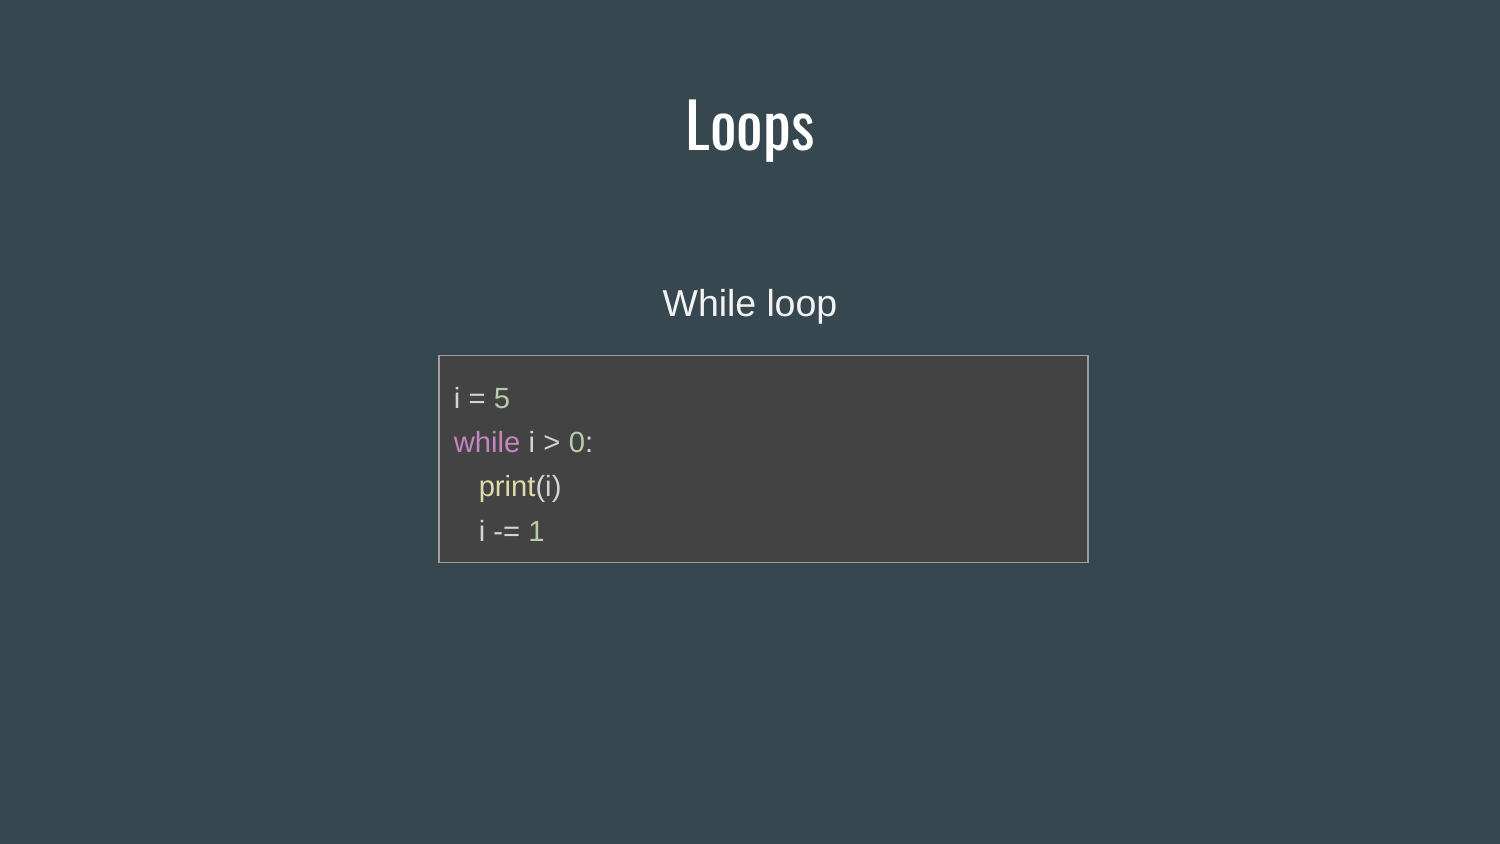

# Loops
While loop

| i = 5 while i > 0: print(i) i -= 1 |
| --- |